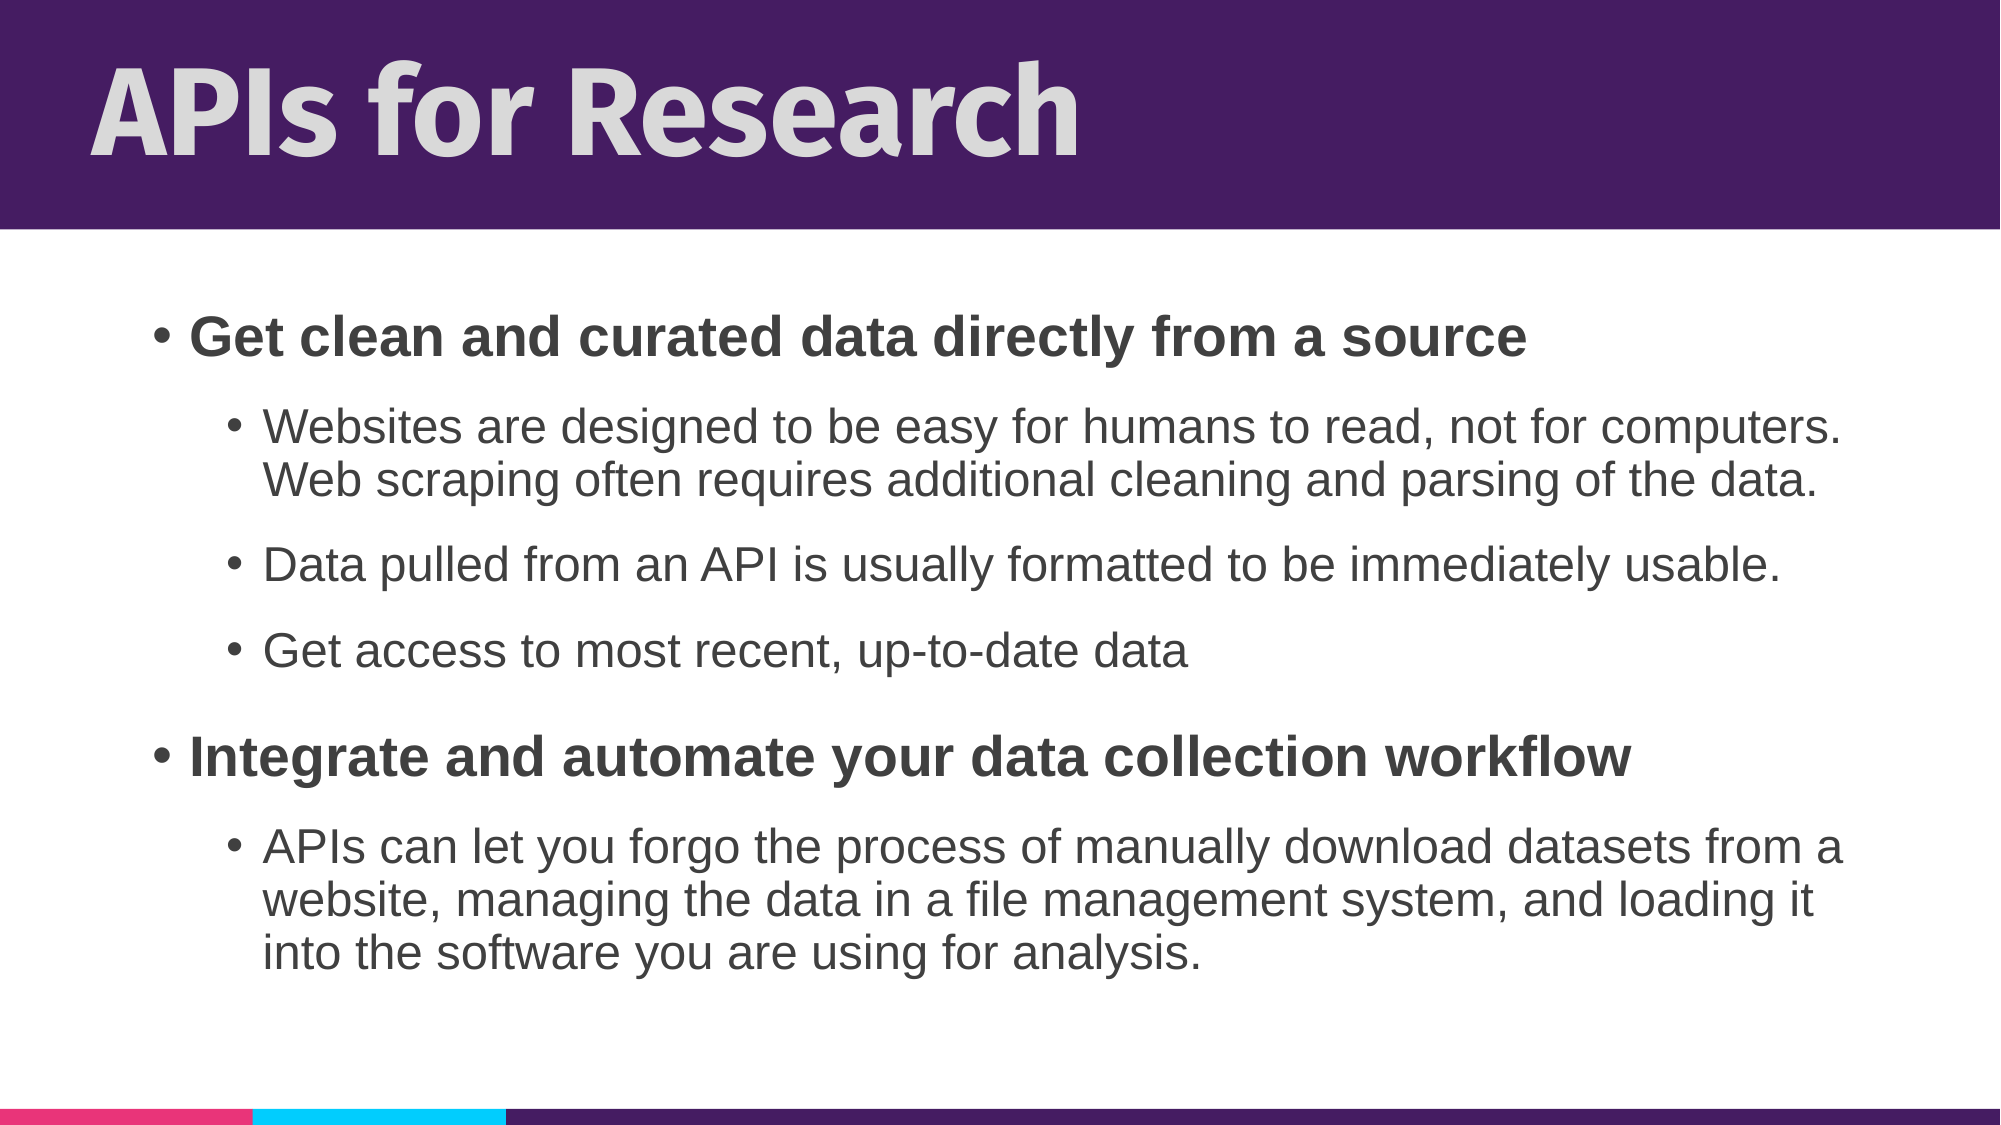

# APIs for Research
Get clean and curated data directly from a source​
Websites are designed to be easy for humans to read, not for computers. Web scraping often requires additional cleaning and parsing of the data.​
Data pulled from an API is usually formatted to be immediately usable.
Get access to most recent, up-to-date data​
Integrate and automate your data collection workflow ​
APIs can let you forgo the process of manually download datasets from a website, managing the data in a file management system, and loading it into the software you are using for analysis. ​